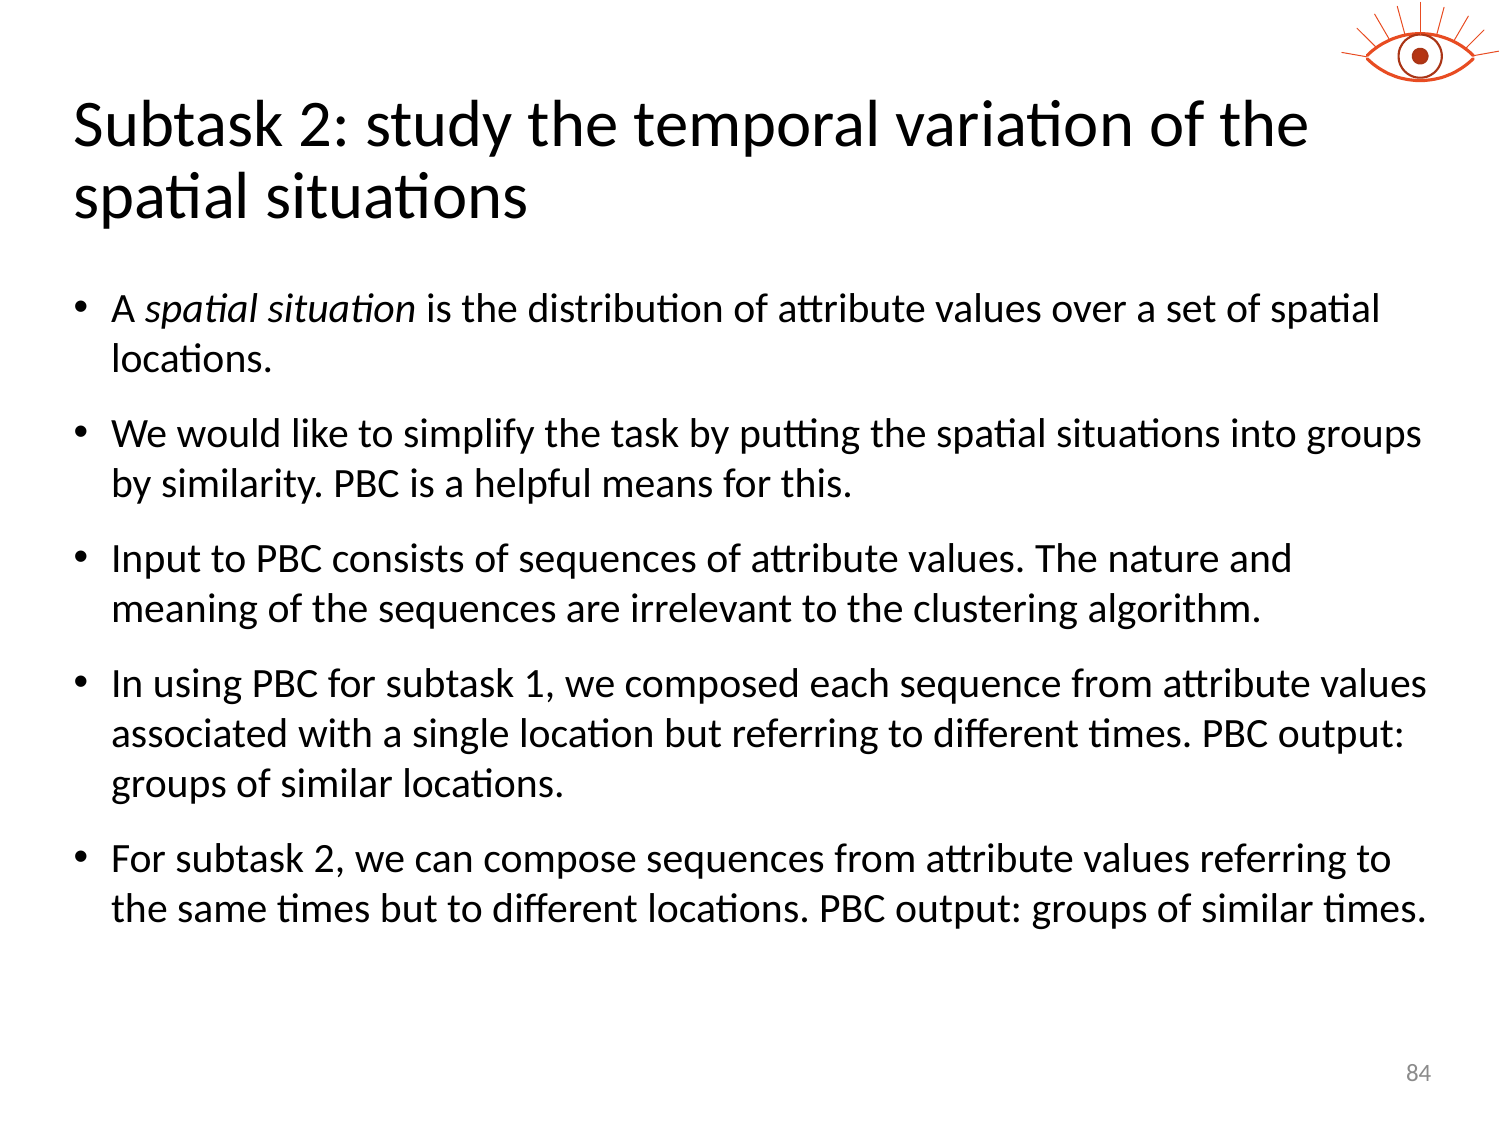

# Subtask 2: study the temporal variation of the spatial situations
A spatial situation is the distribution of attribute values over a set of spatial locations.
We would like to simplify the task by putting the spatial situations into groups by similarity. PBC is a helpful means for this.
Input to PBC consists of sequences of attribute values. The nature and meaning of the sequences are irrelevant to the clustering algorithm.
In using PBC for subtask 1, we composed each sequence from attribute values associated with a single location but referring to different times. PBC output: groups of similar locations.
For subtask 2, we can compose sequences from attribute values referring to the same times but to different locations. PBC output: groups of similar times.
84